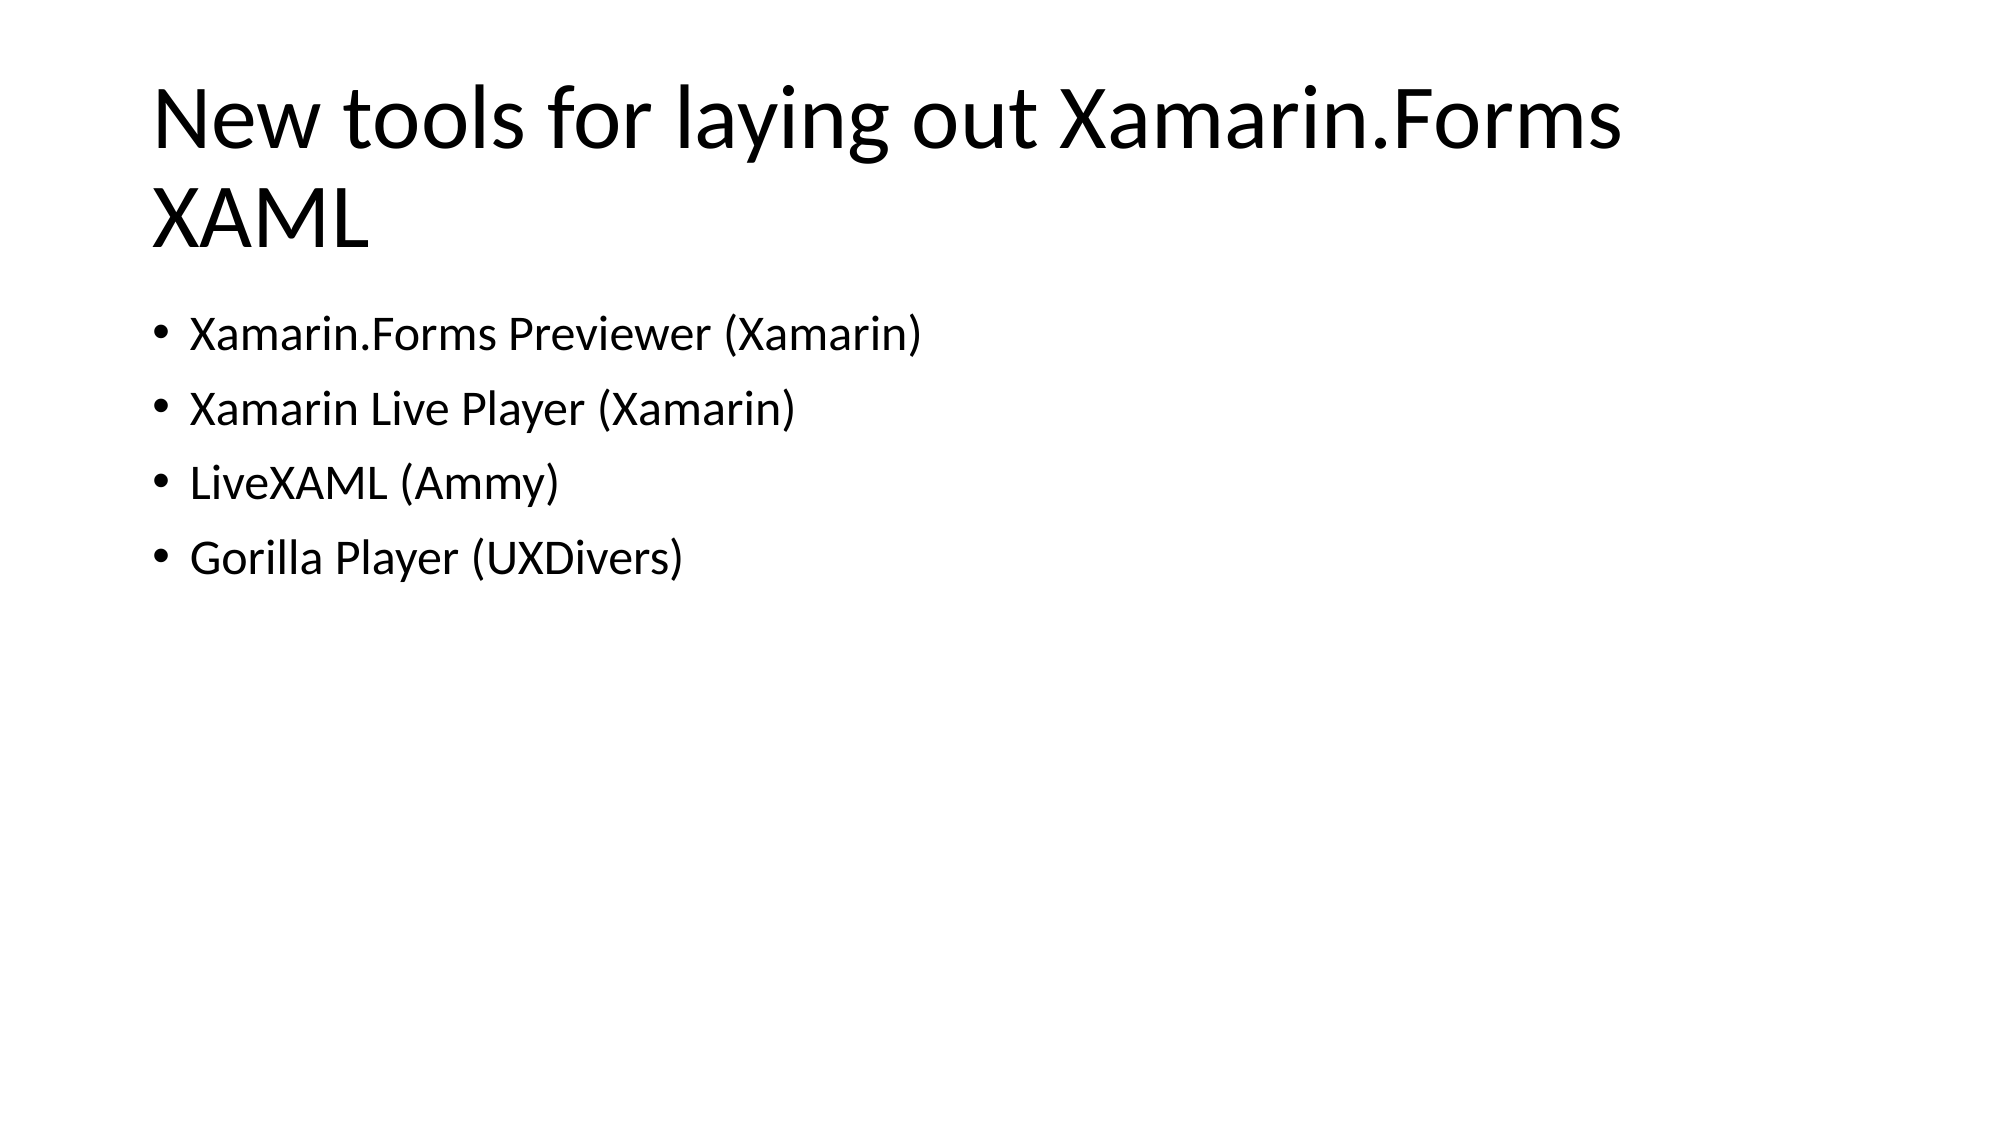

# New tools for laying out Xamarin.Forms XAML
Xamarin.Forms Previewer (Xamarin)
Xamarin Live Player (Xamarin)
LiveXAML (Ammy)
Gorilla Player (UXDivers)